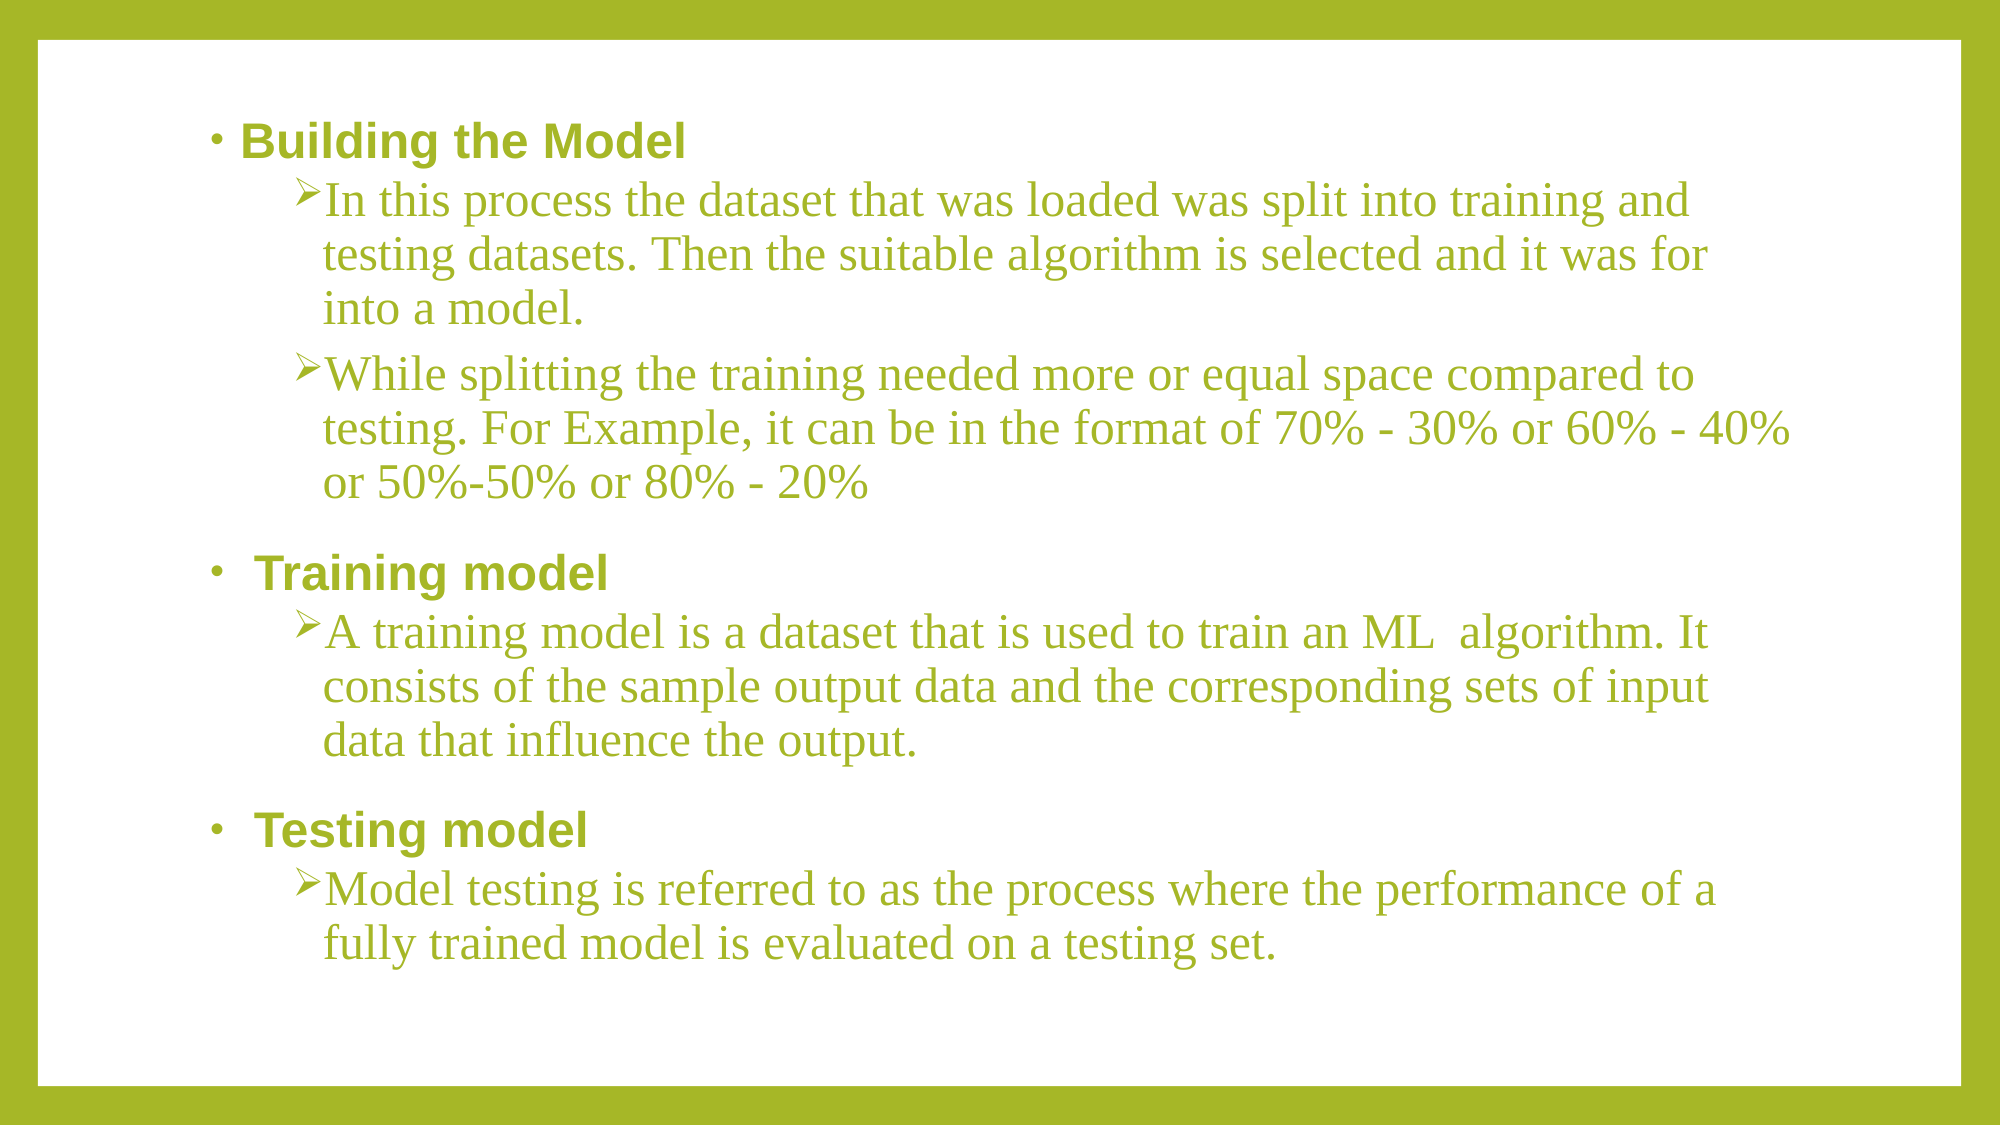

Building the Model
In this process the dataset that was loaded was split into training and testing datasets. Then the suitable algorithm is selected and it was for into a model.
While splitting the training needed more or equal space compared to testing. For Example, it can be in the format of 70% - 30% or 60% - 40% or 50%-50% or 80% - 20%
 Training model
A training model is a dataset that is used to train an ML  algorithm. It consists of the sample output data and the corresponding sets of input data that influence the output.
 Testing model
Model testing is referred to as the process where the performance of a fully trained model is evaluated on a testing set.